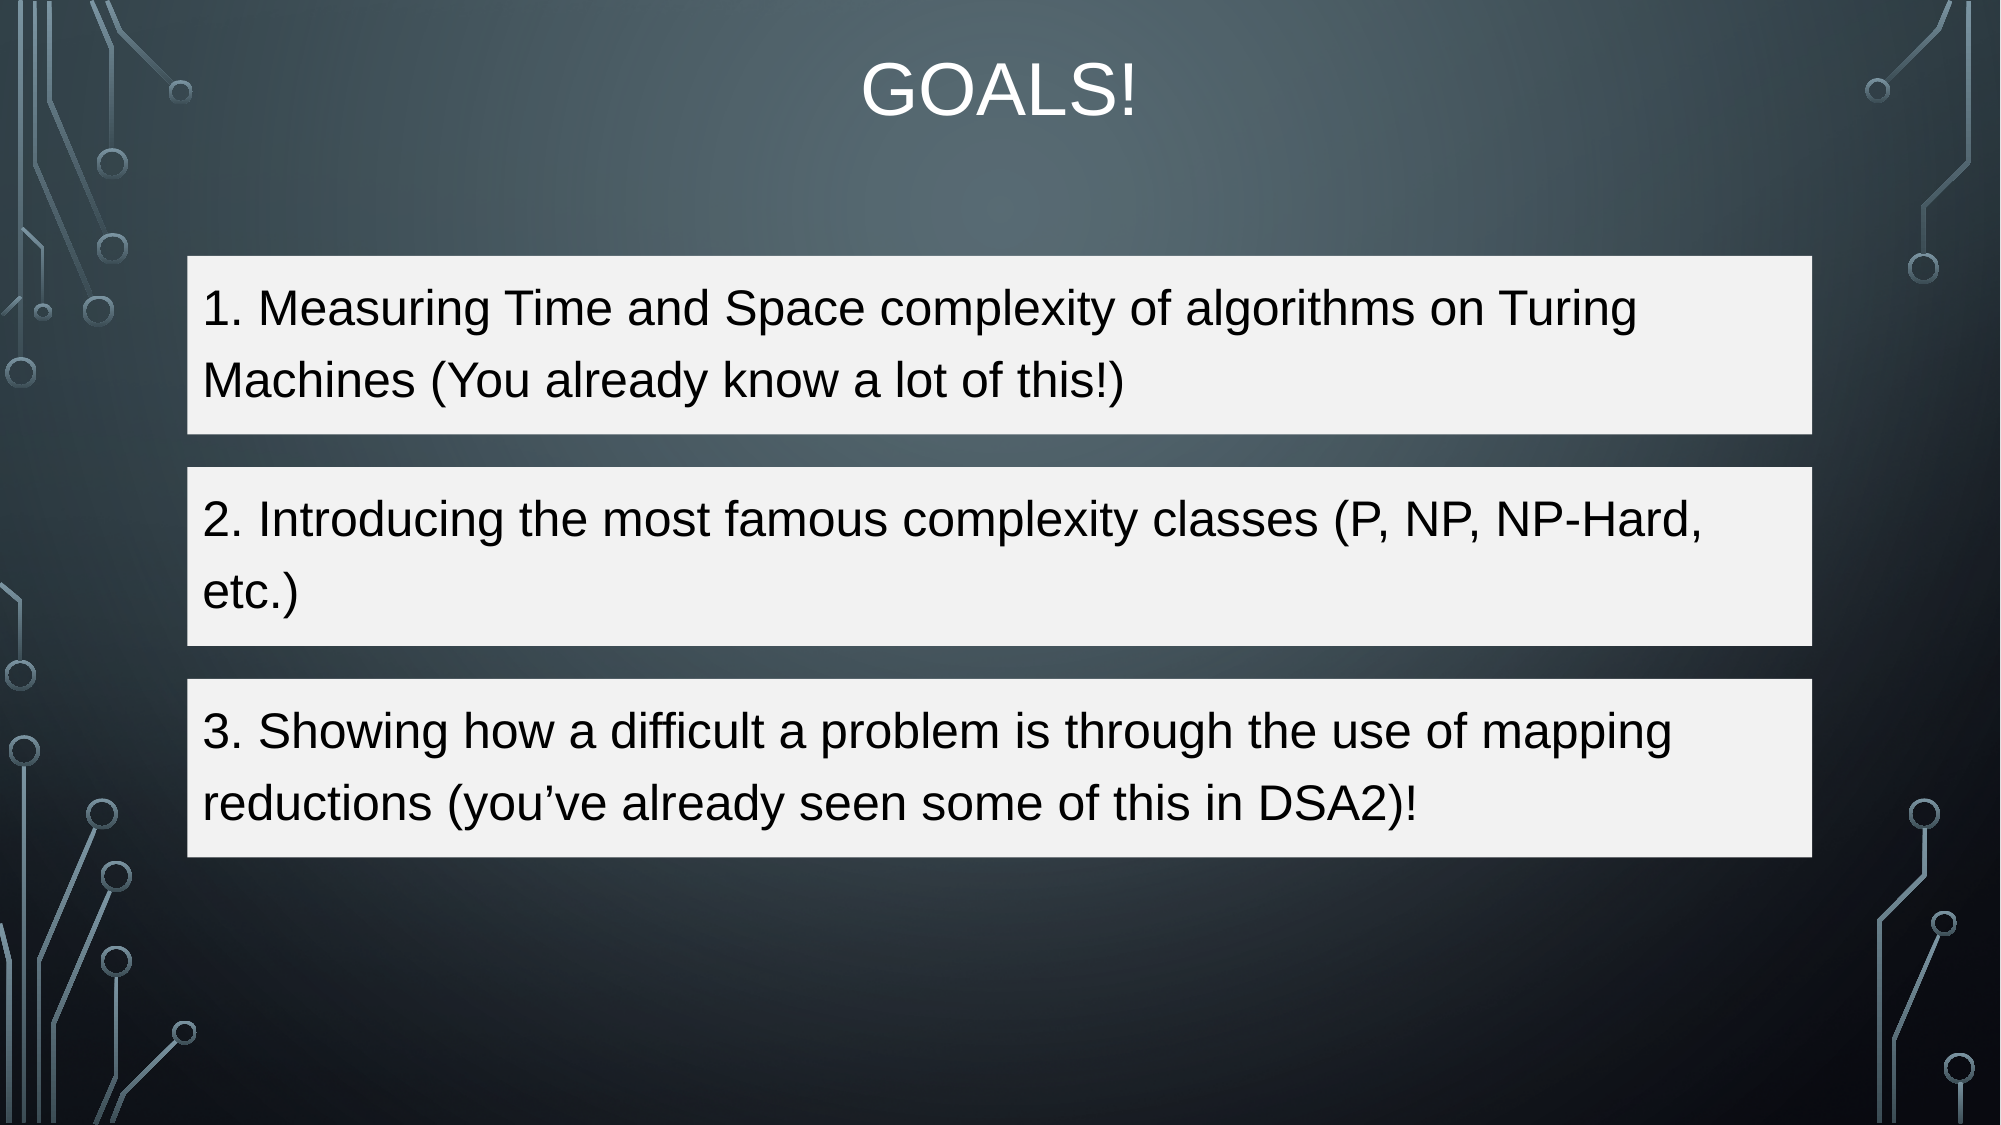

# Goals!
1. Measuring Time and Space complexity of algorithms on Turing Machines (You already know a lot of this!)
2. Introducing the most famous complexity classes (P, NP, NP-Hard, etc.)
3. Showing how a difficult a problem is through the use of mapping reductions (you’ve already seen some of this in DSA2)!